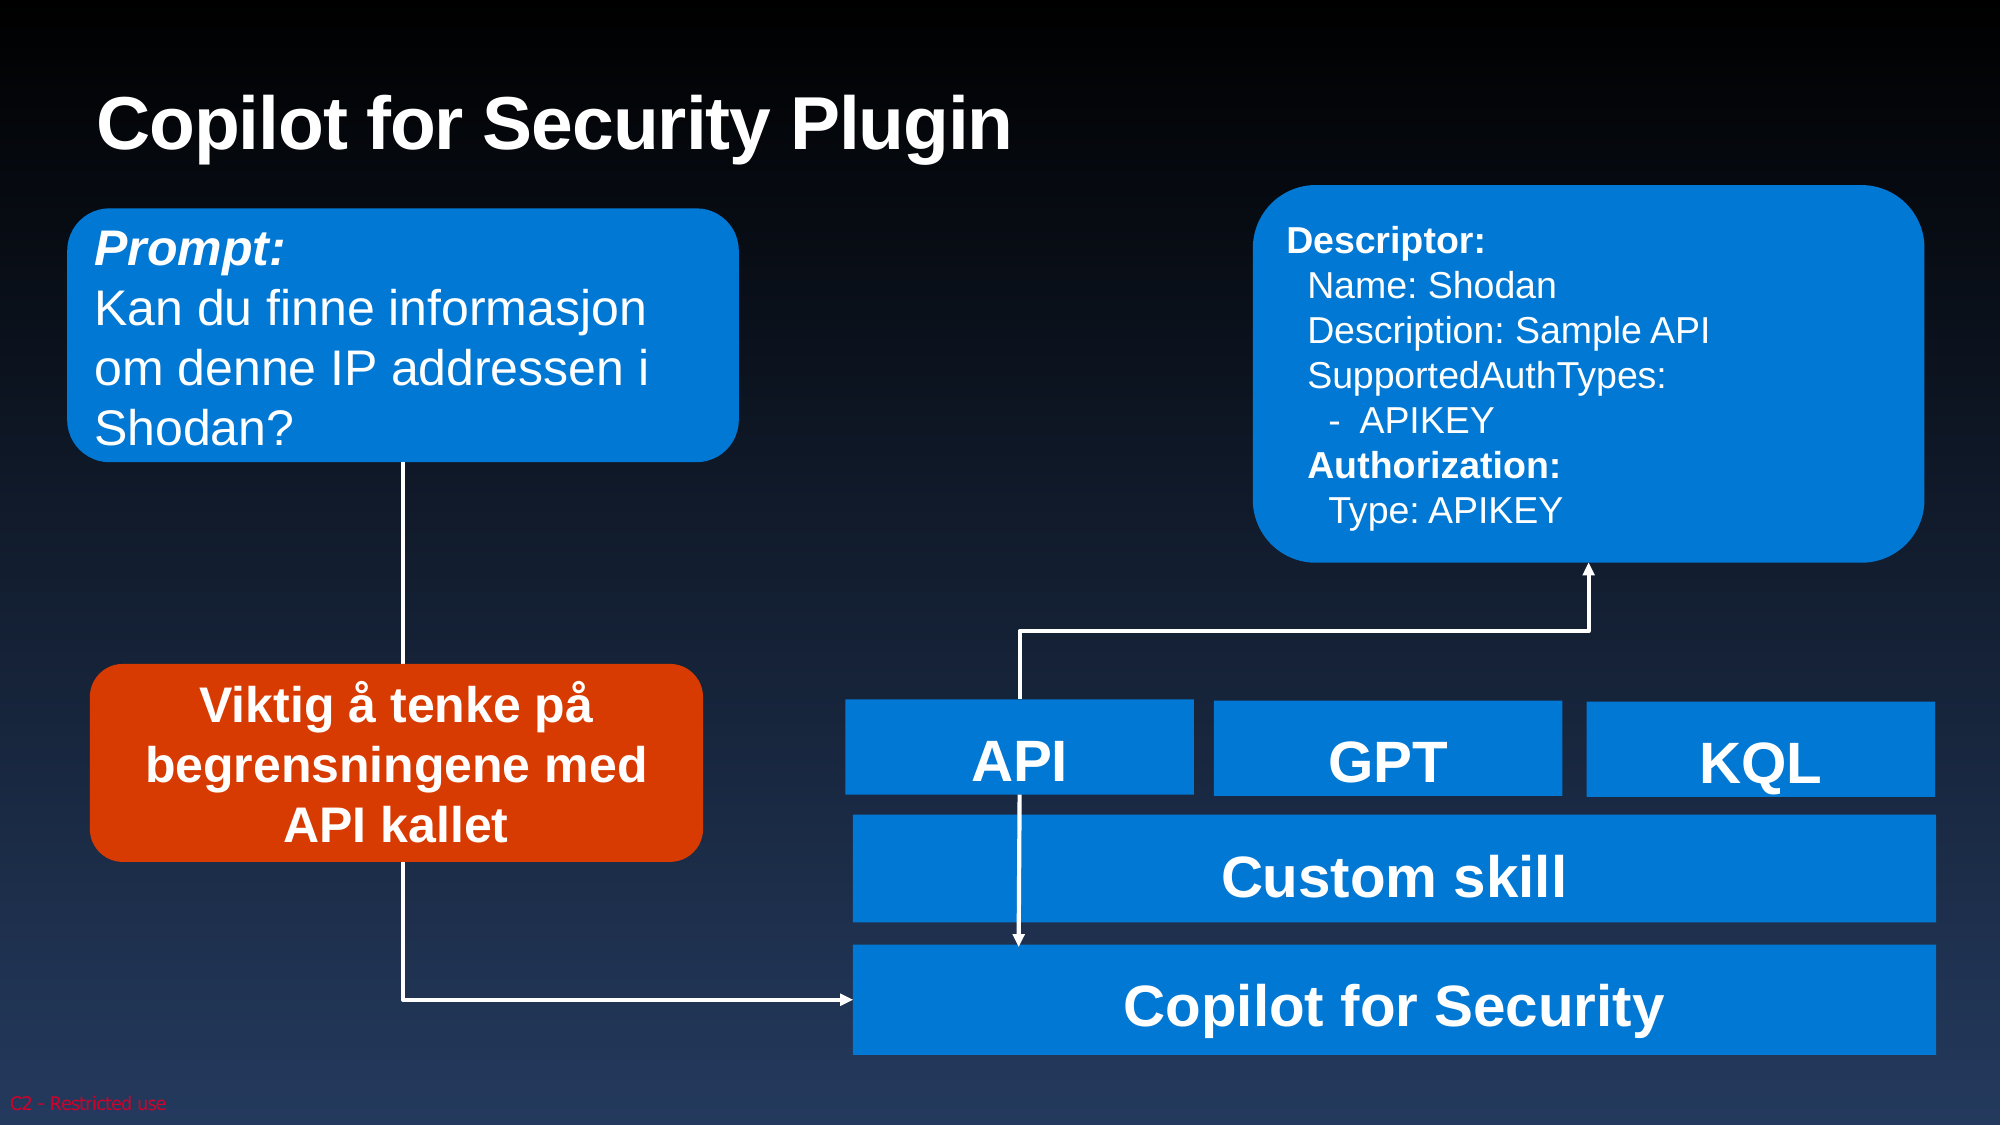

# Copilot for Security Plugin
Descriptor:
  Name: Shodan
  Description: Sample API
  SupportedAuthTypes:
    -  APIKEY
  Authorization:
    Type: APIKEY
Prompt:
Kan du finne informasjon om denne IP addressen i Shodan?
Viktig å tenke på begrensningene med API kallet
API
GPT
KQL
Custom skill
Copilot for Security